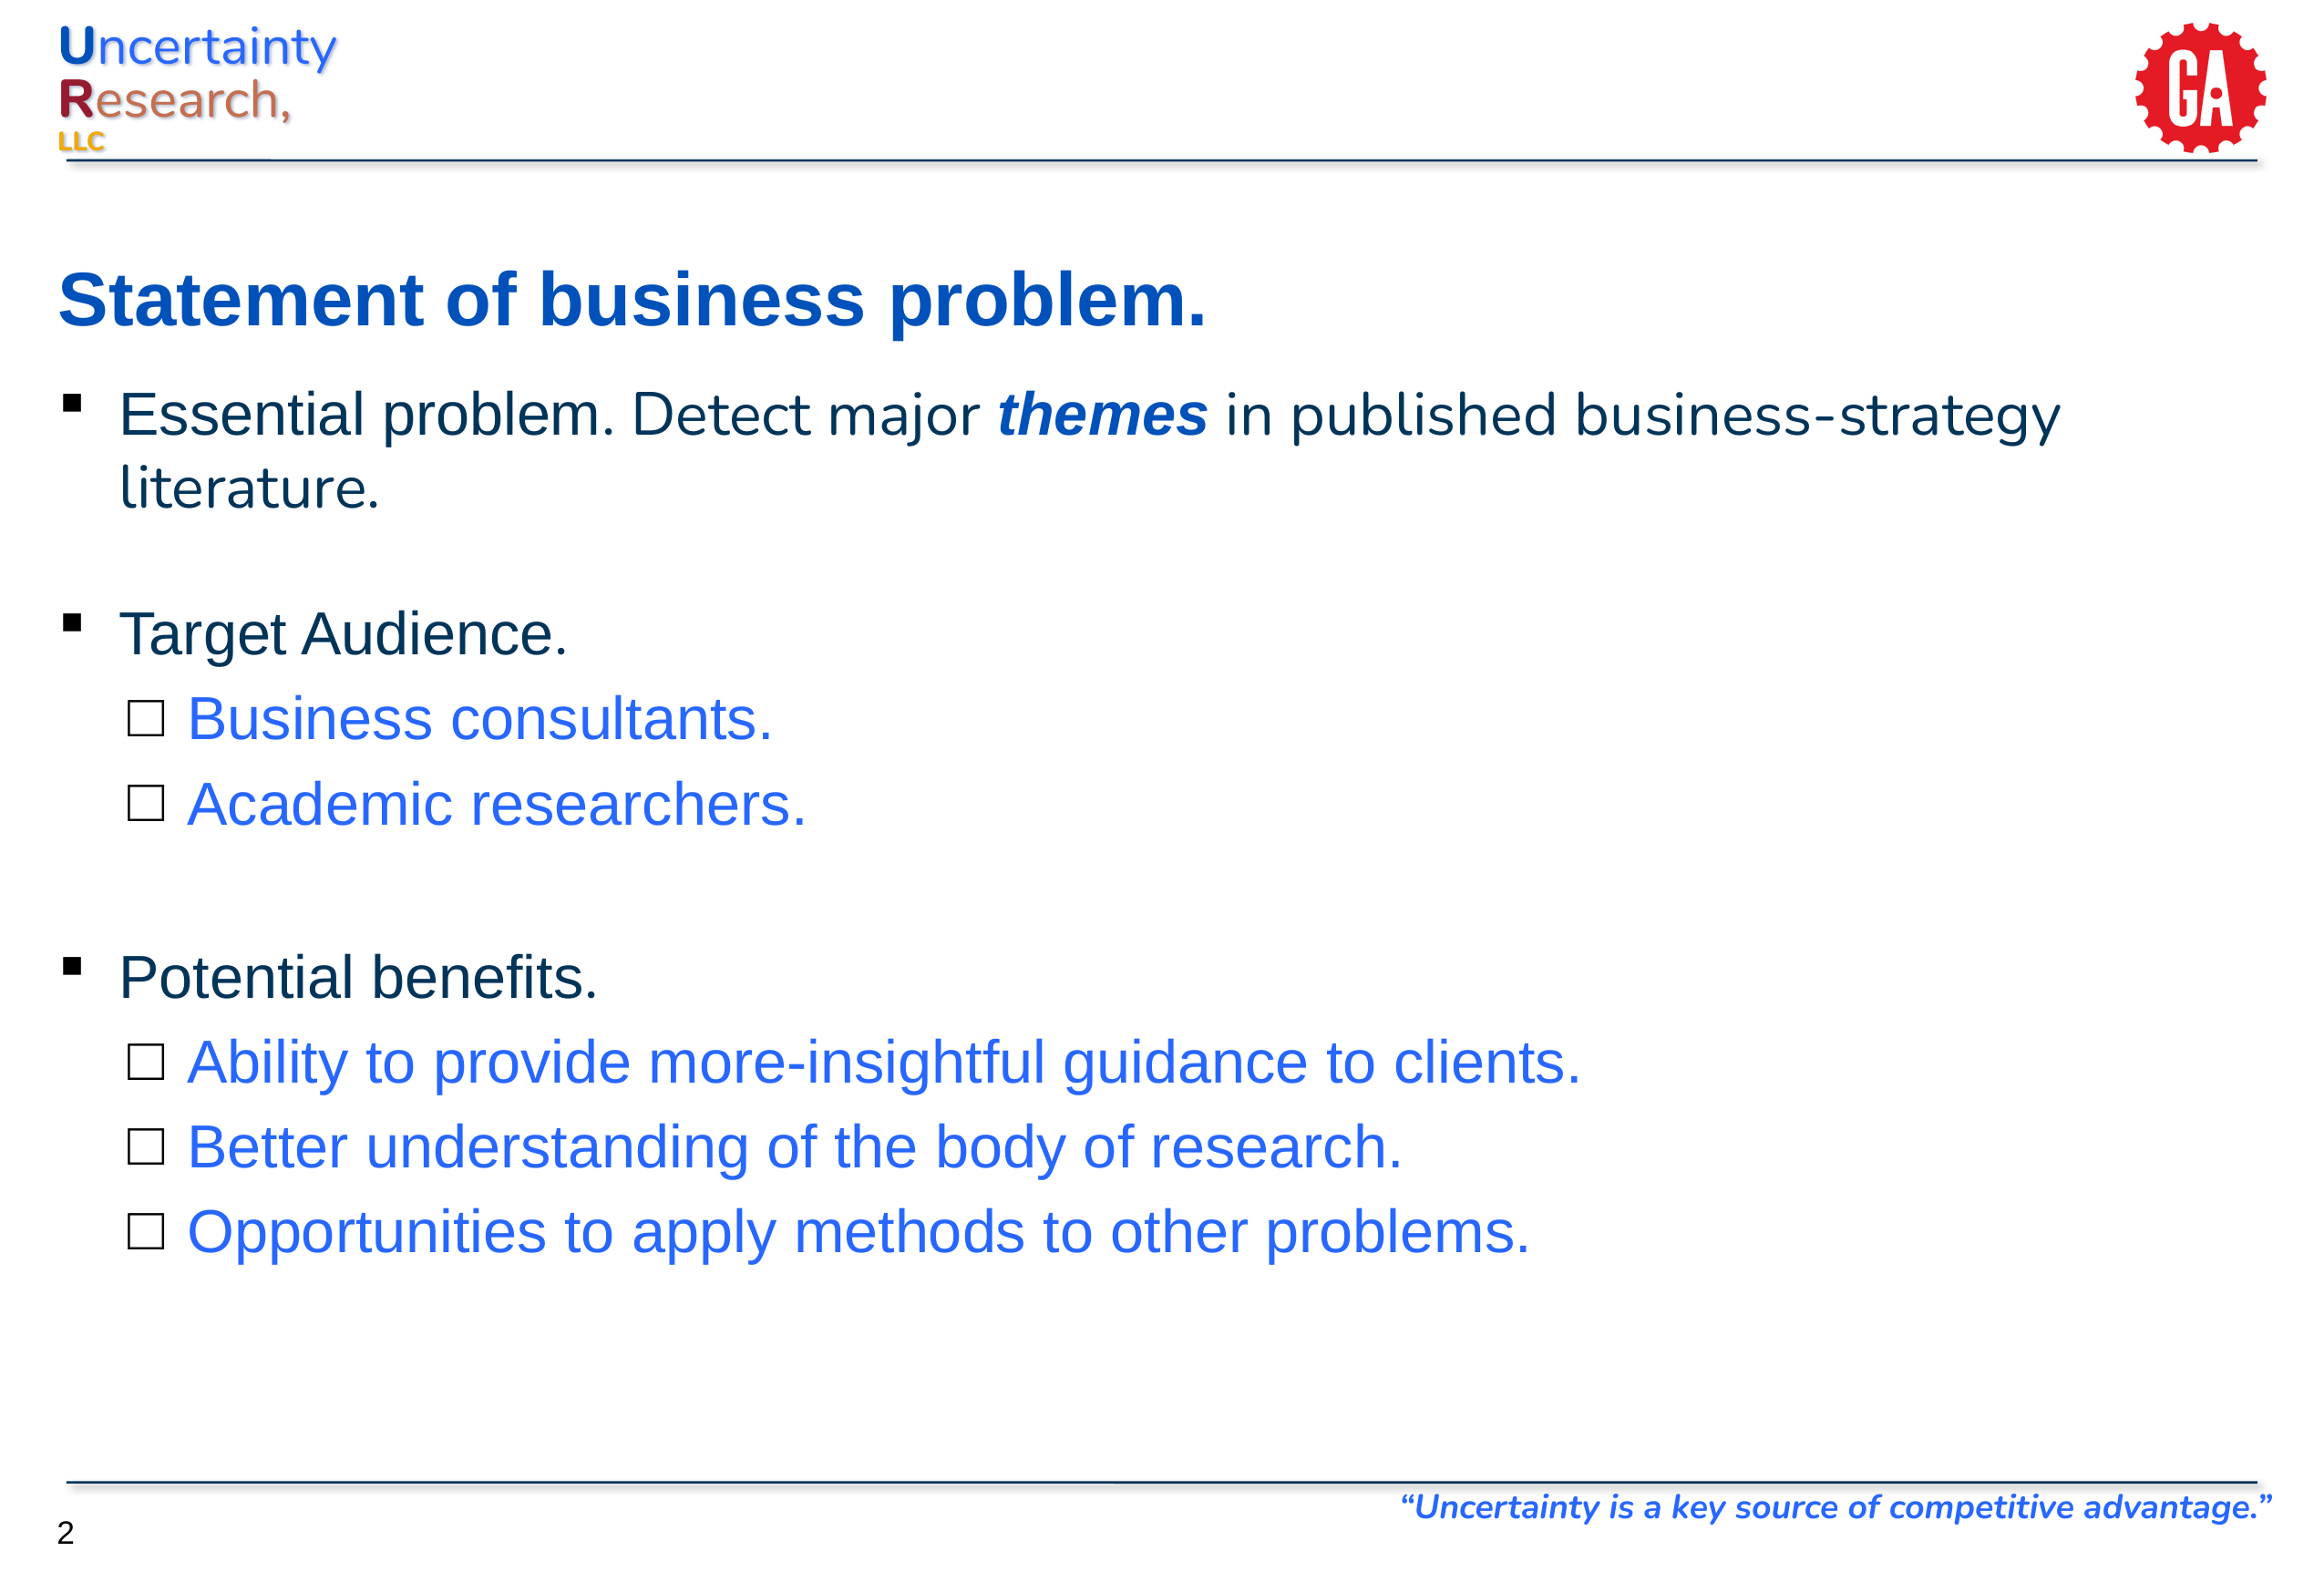

# Statement of business problem.
Essential problem. Detect major themes in published business-strategy literature.

Target Audience.
Business consultants.
Academic researchers.

Potential benefits.
Ability to provide more-insightful guidance to clients.
Better understanding of the body of research.
Opportunities to apply methods to other problems.